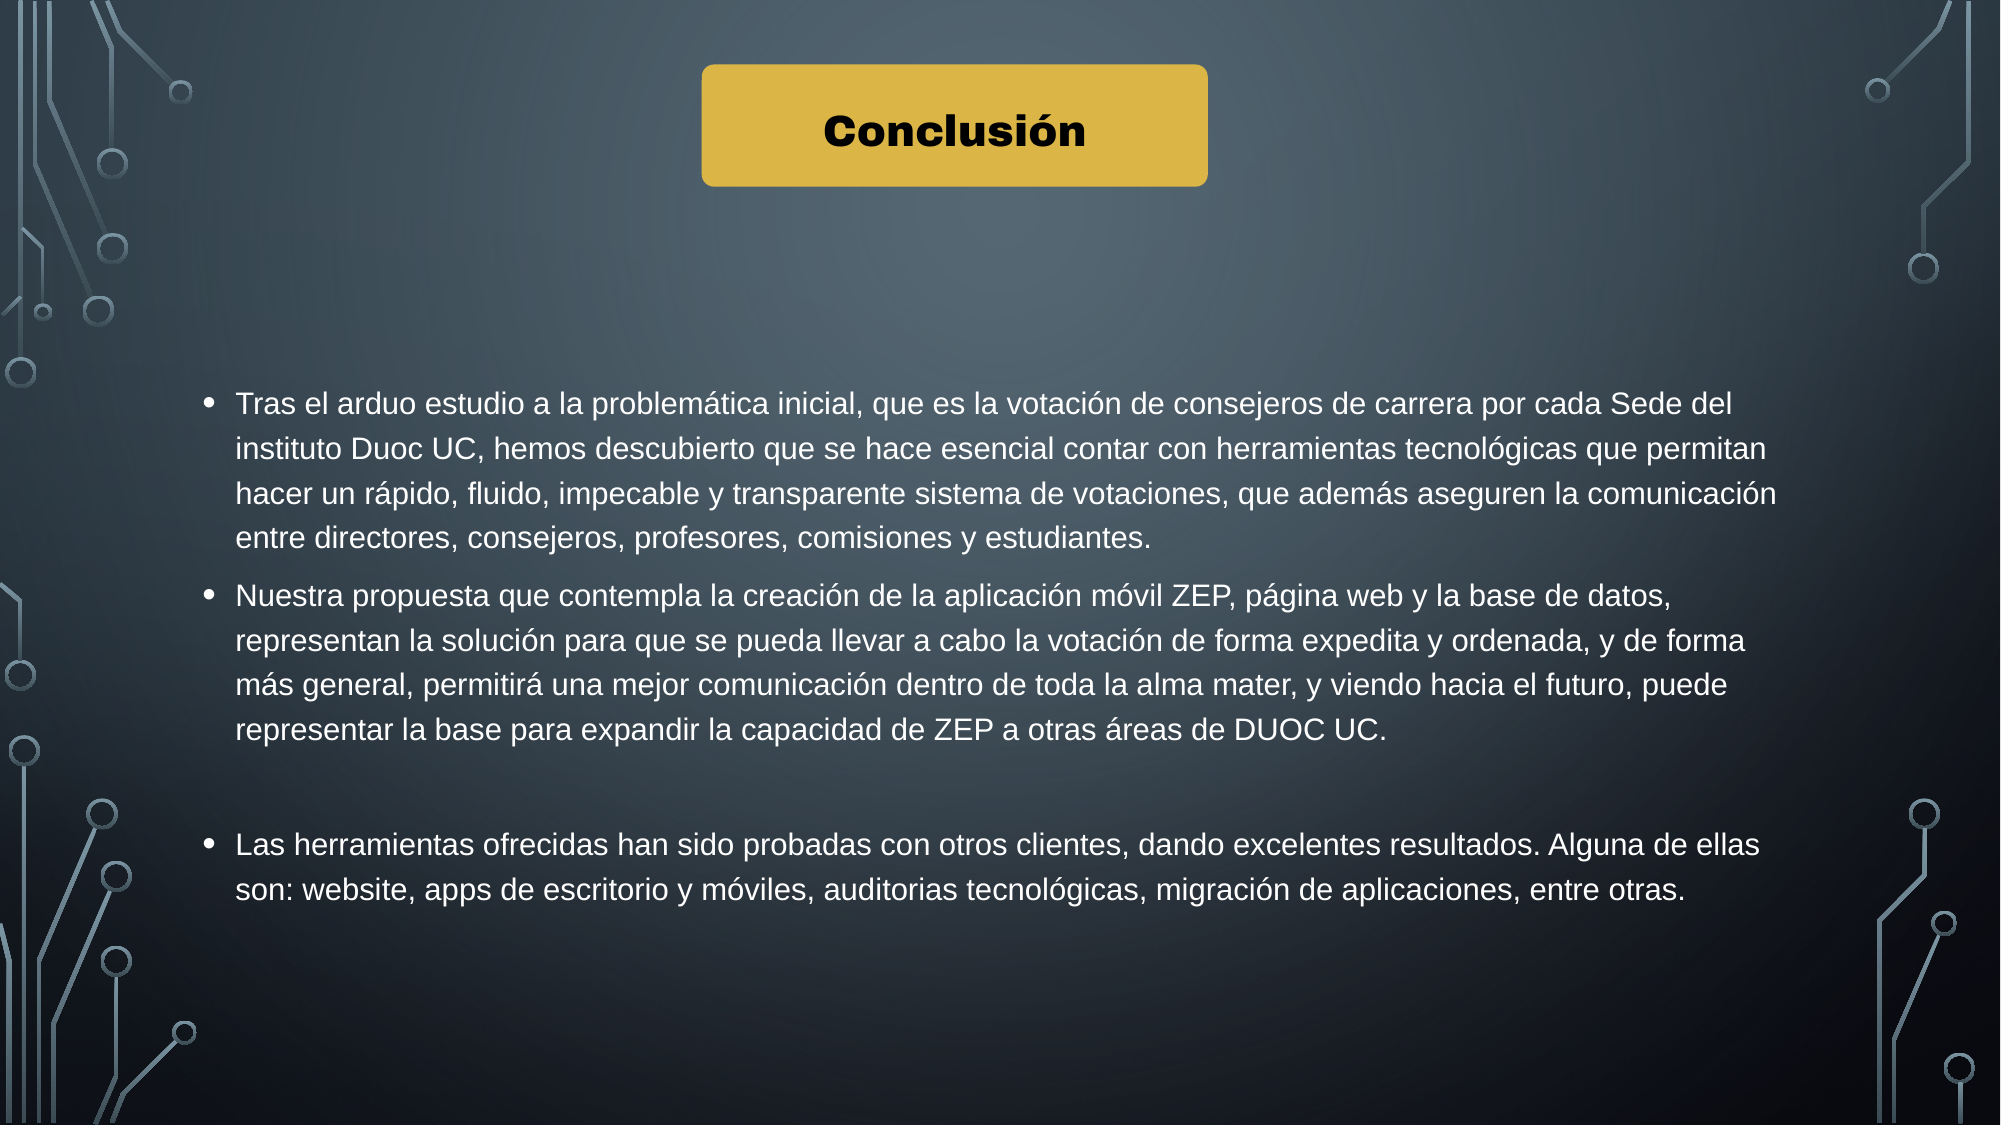

Conclusión
Tras el arduo estudio a la problemática inicial, que es la votación de consejeros de carrera por cada Sede del instituto Duoc UC, hemos descubierto que se hace esencial contar con herramientas tecnológicas que permitan hacer un rápido, fluido, impecable y transparente sistema de votaciones, que además aseguren la comunicación entre directores, consejeros, profesores, comisiones y estudiantes.
Nuestra propuesta que contempla la creación de la aplicación móvil ZEP, página web y la base de datos, representan la solución para que se pueda llevar a cabo la votación de forma expedita y ordenada, y de forma más general, permitirá una mejor comunicación dentro de toda la alma mater, y viendo hacia el futuro, puede representar la base para expandir la capacidad de ZEP a otras áreas de DUOC UC.

Las herramientas ofrecidas han sido probadas con otros clientes, dando excelentes resultados. Alguna de ellas son: website, apps de escritorio y móviles, auditorias tecnológicas, migración de aplicaciones, entre otras.